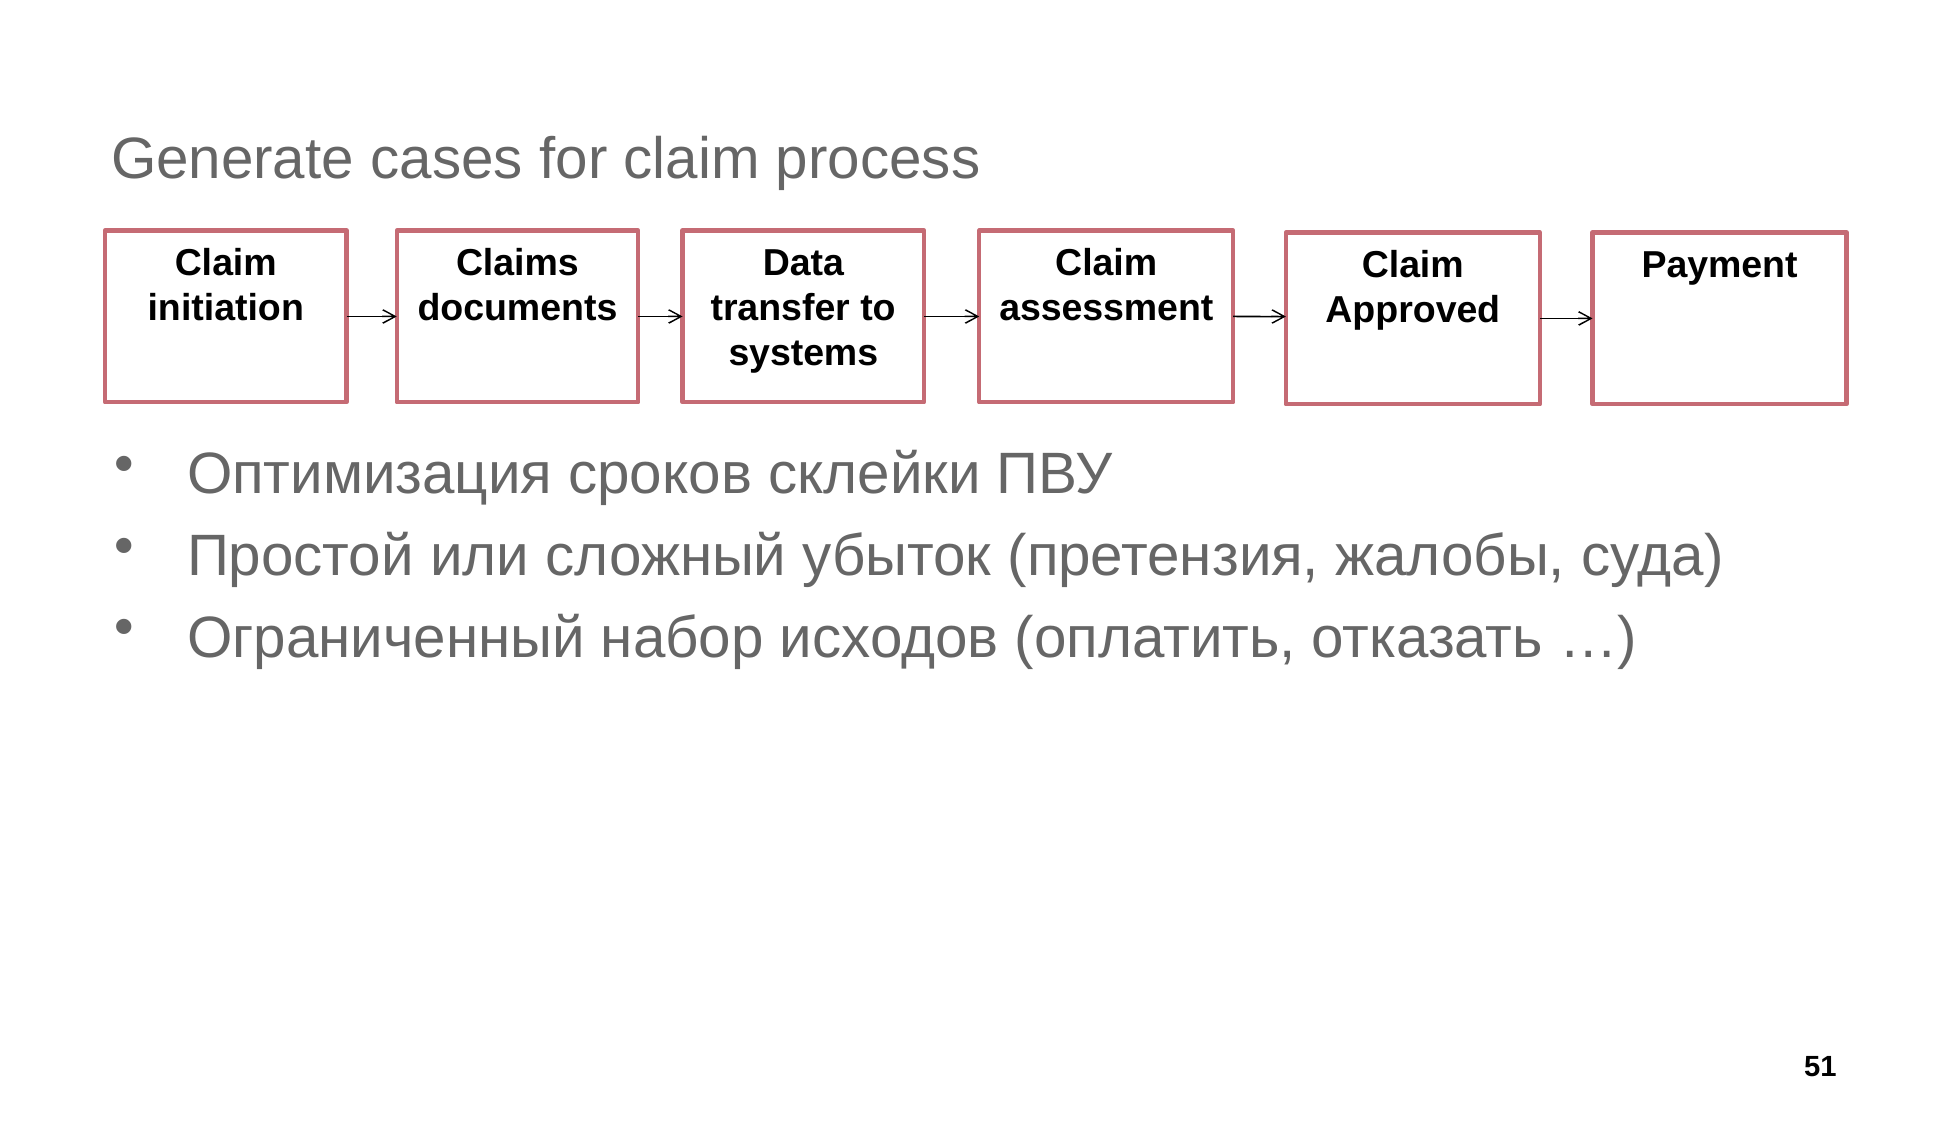

# Generate cases for claim process
Claim initiation
Claims documents
Data transfer to systems
Claim
assessment
Claim
Approved
Payment
Оптимизация сроков склейки ПВУ
Простой или сложный убыток (претензия, жалобы, суда)
Ограниченный набор исходов (оплатить, отказать …)

51